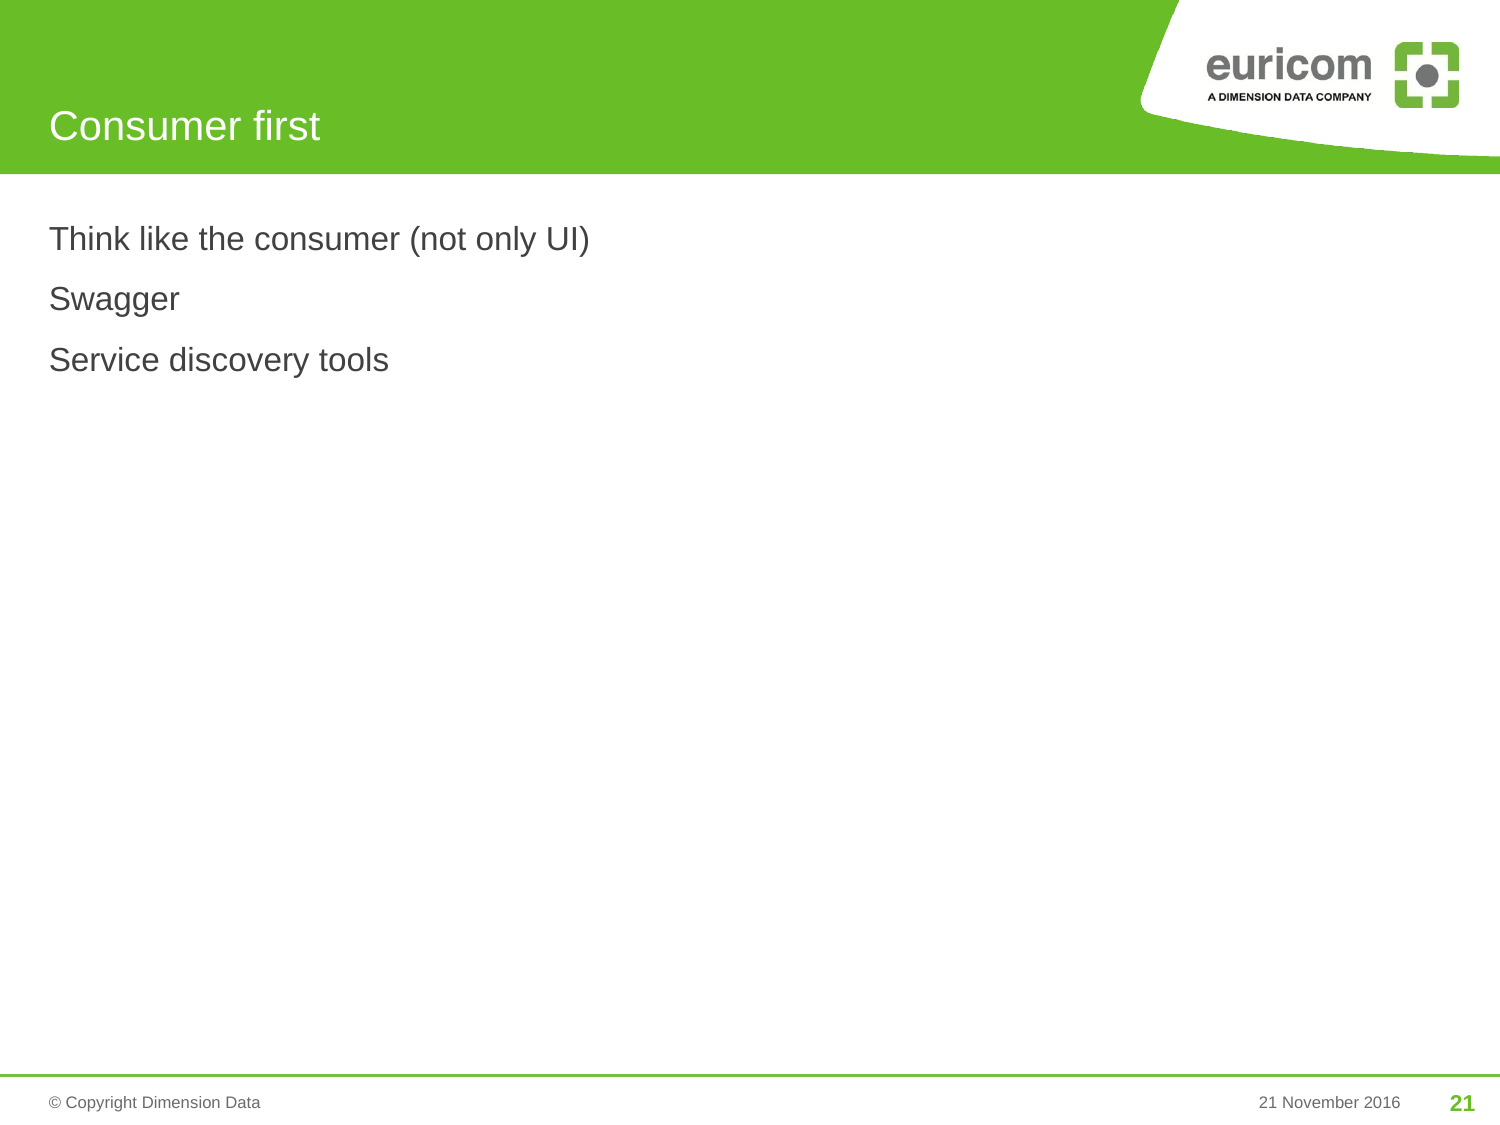

# Consumer first
Think like the consumer (not only UI)
Swagger
Service discovery tools